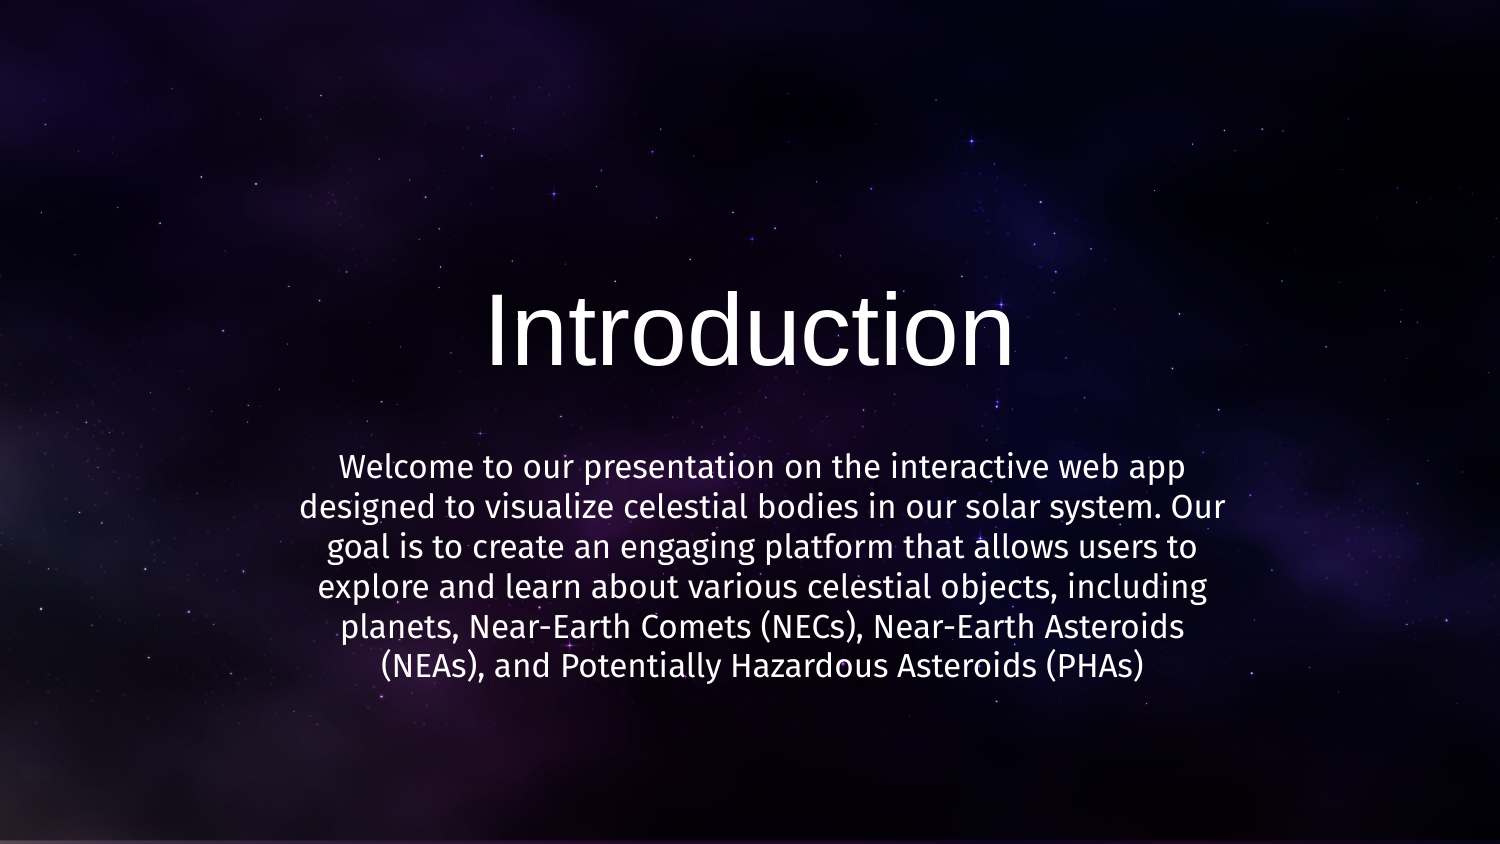

# Introduction
Welcome to our presentation on the interactive web app designed to visualize celestial bodies in our solar system. Our goal is to create an engaging platform that allows users to explore and learn about various celestial objects, including planets, Near-Earth Comets (NECs), Near-Earth Asteroids (NEAs), and Potentially Hazardous Asteroids (PHAs)